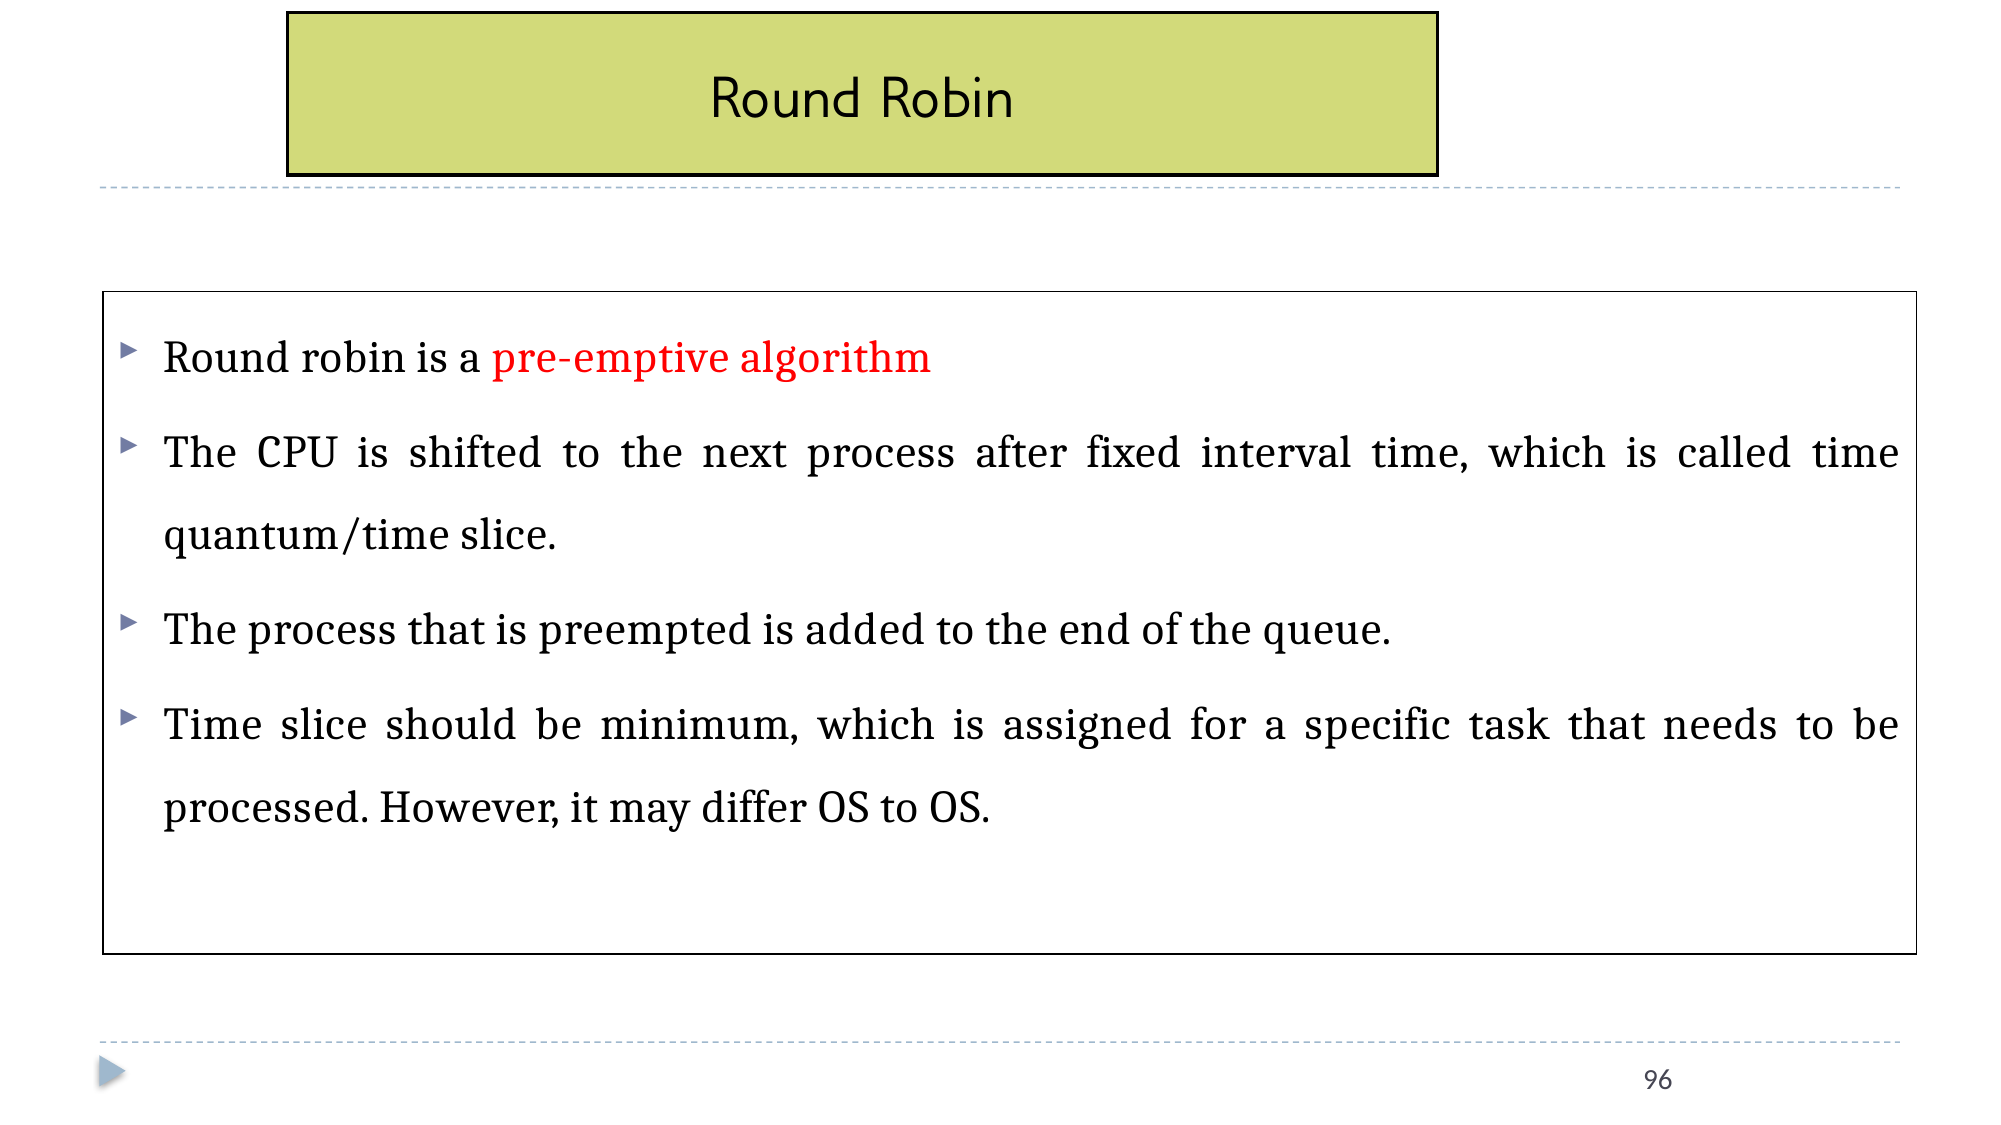

# Round Robin
Round robin is a pre-emptive algorithm
The CPU is shifted to the next process after fixed interval time, which is called time quantum/time slice.
The process that is preempted is added to the end of the queue.
Time slice should be minimum, which is assigned for a specific task that needs to be processed. However, it may differ OS to OS.
96